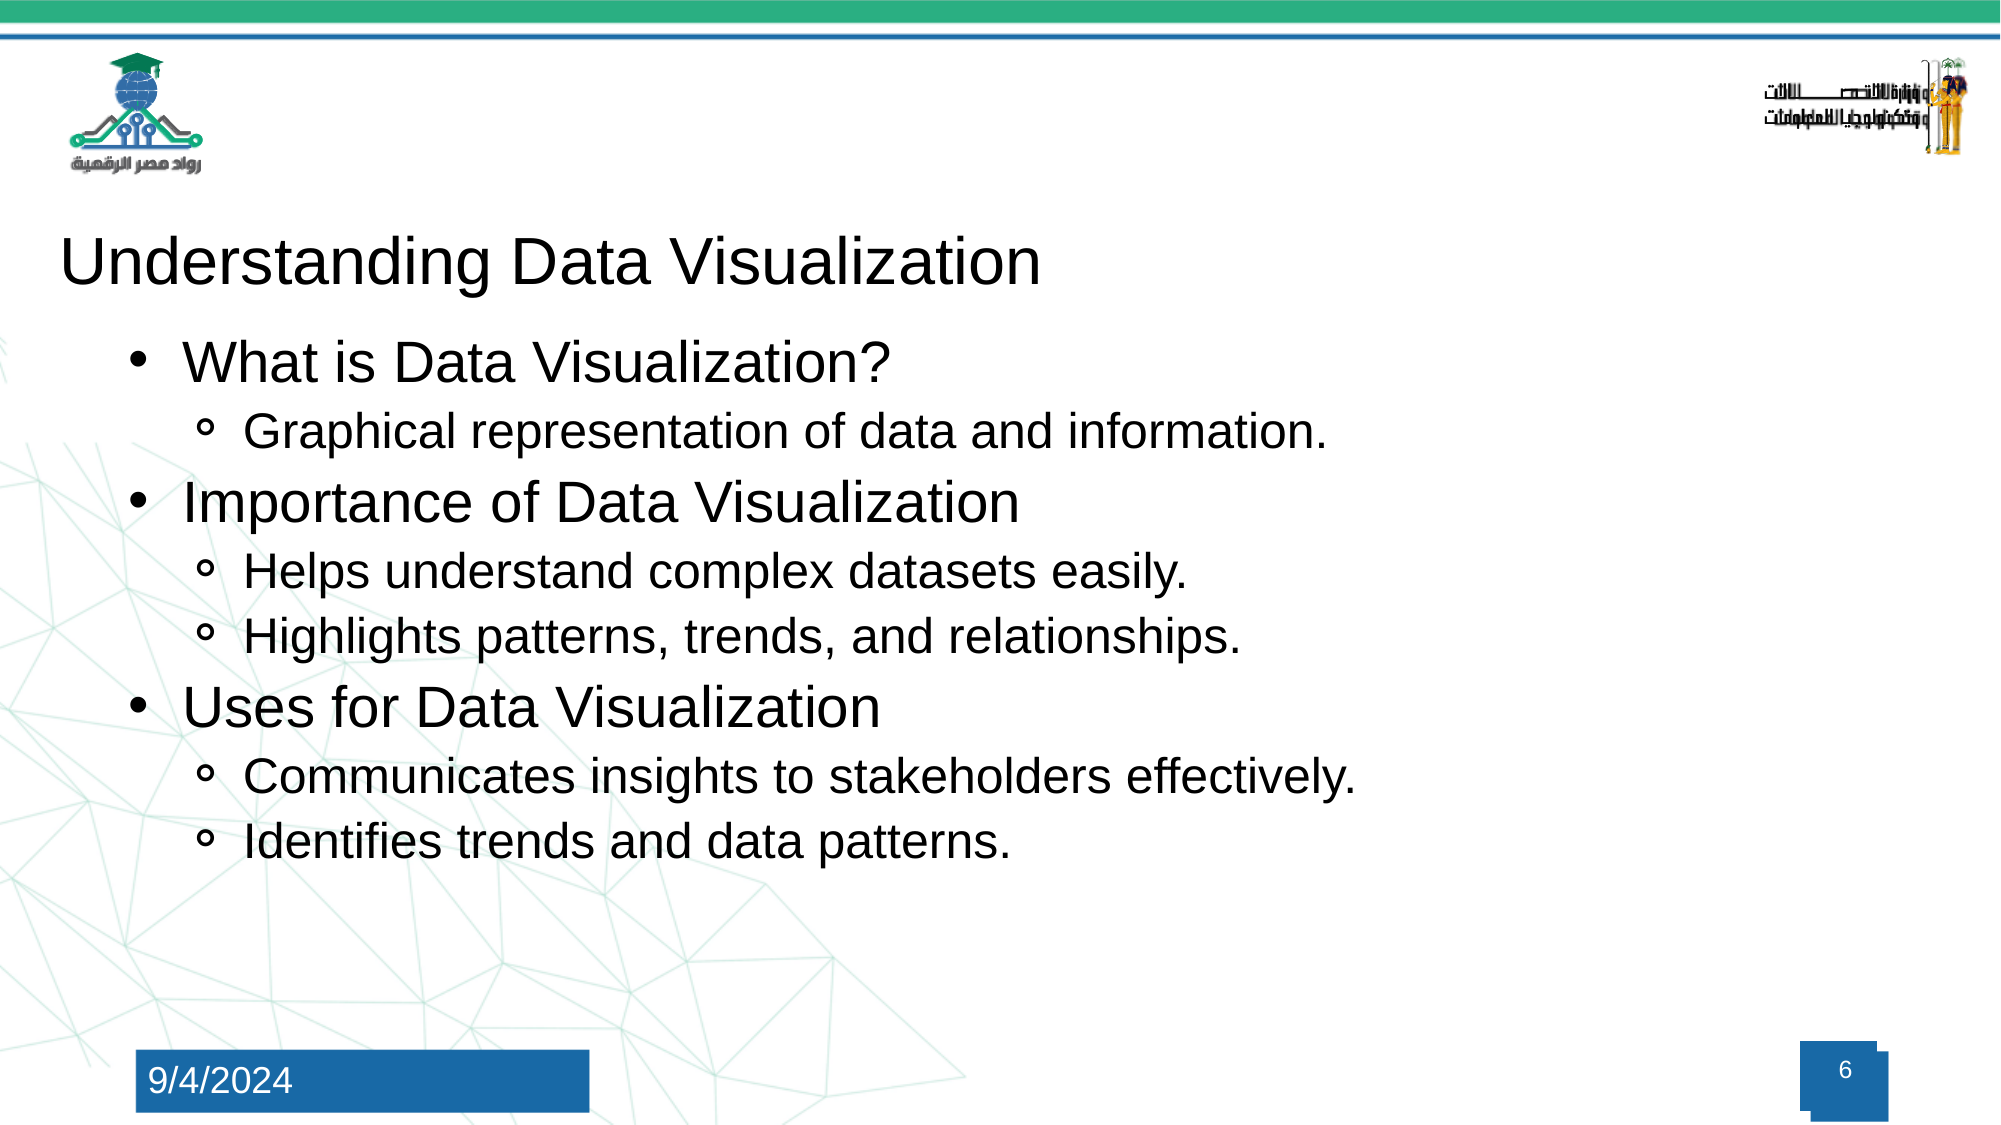

Understanding Data Visualization
What is Data Visualization?
Graphical representation of data and information.
Importance of Data Visualization
Helps understand complex datasets easily.
Highlights patterns, trends, and relationships.
Uses for Data Visualization
Communicates insights to stakeholders effectively.
Identifies trends and data patterns.

9/4/2024
6